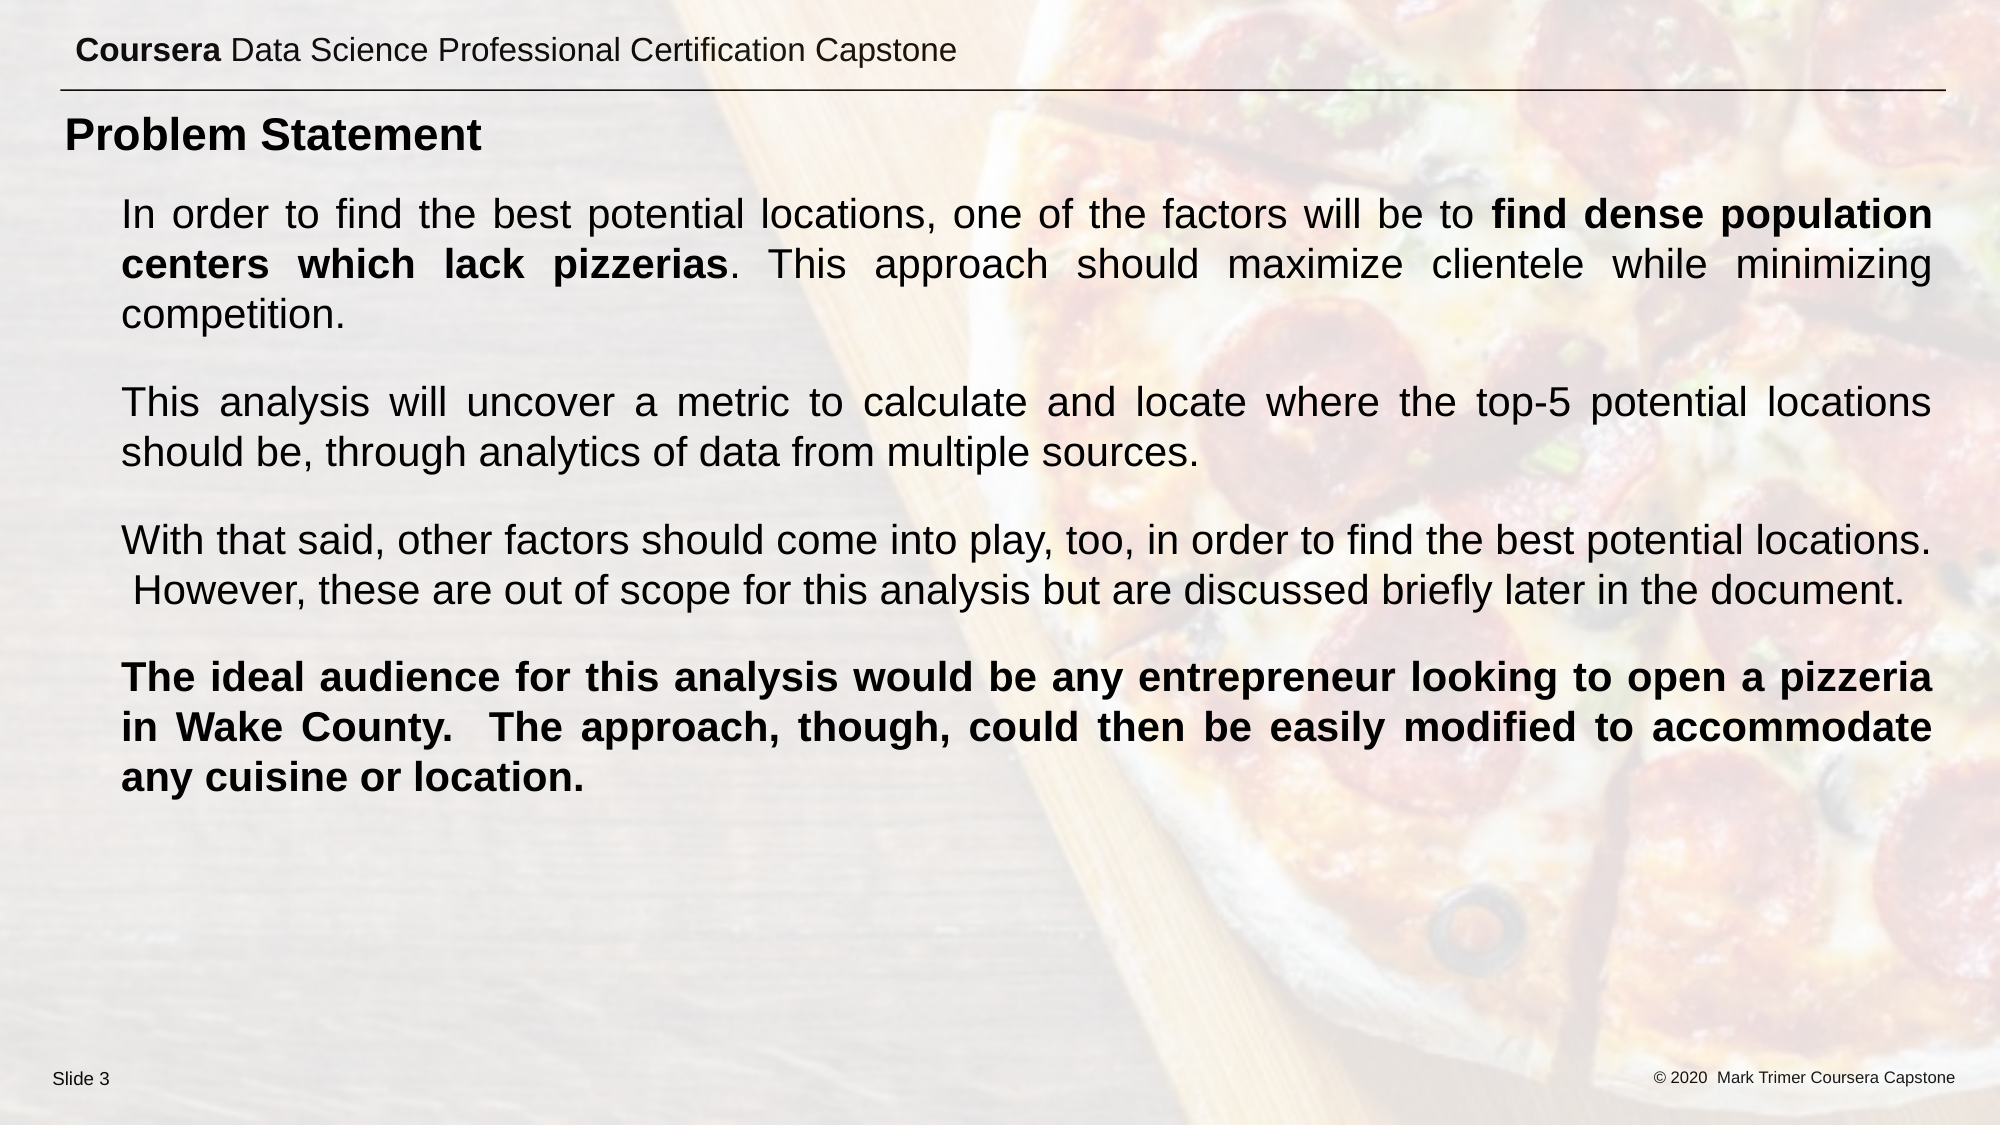

# Problem Statement
In order to find the best potential locations, one of the factors will be to find dense population centers which lack pizzerias. This approach should maximize clientele while minimizing competition.

This analysis will uncover a metric to calculate and locate where the top-5 potential locations should be, through analytics of data from multiple sources.

With that said, other factors should come into play, too, in order to find the best potential locations.  However, these are out of scope for this analysis but are discussed briefly later in the document.

The ideal audience for this analysis would be any entrepreneur looking to open a pizzeria in Wake County.  The approach, though, could then be easily modified to accommodate any cuisine or location.